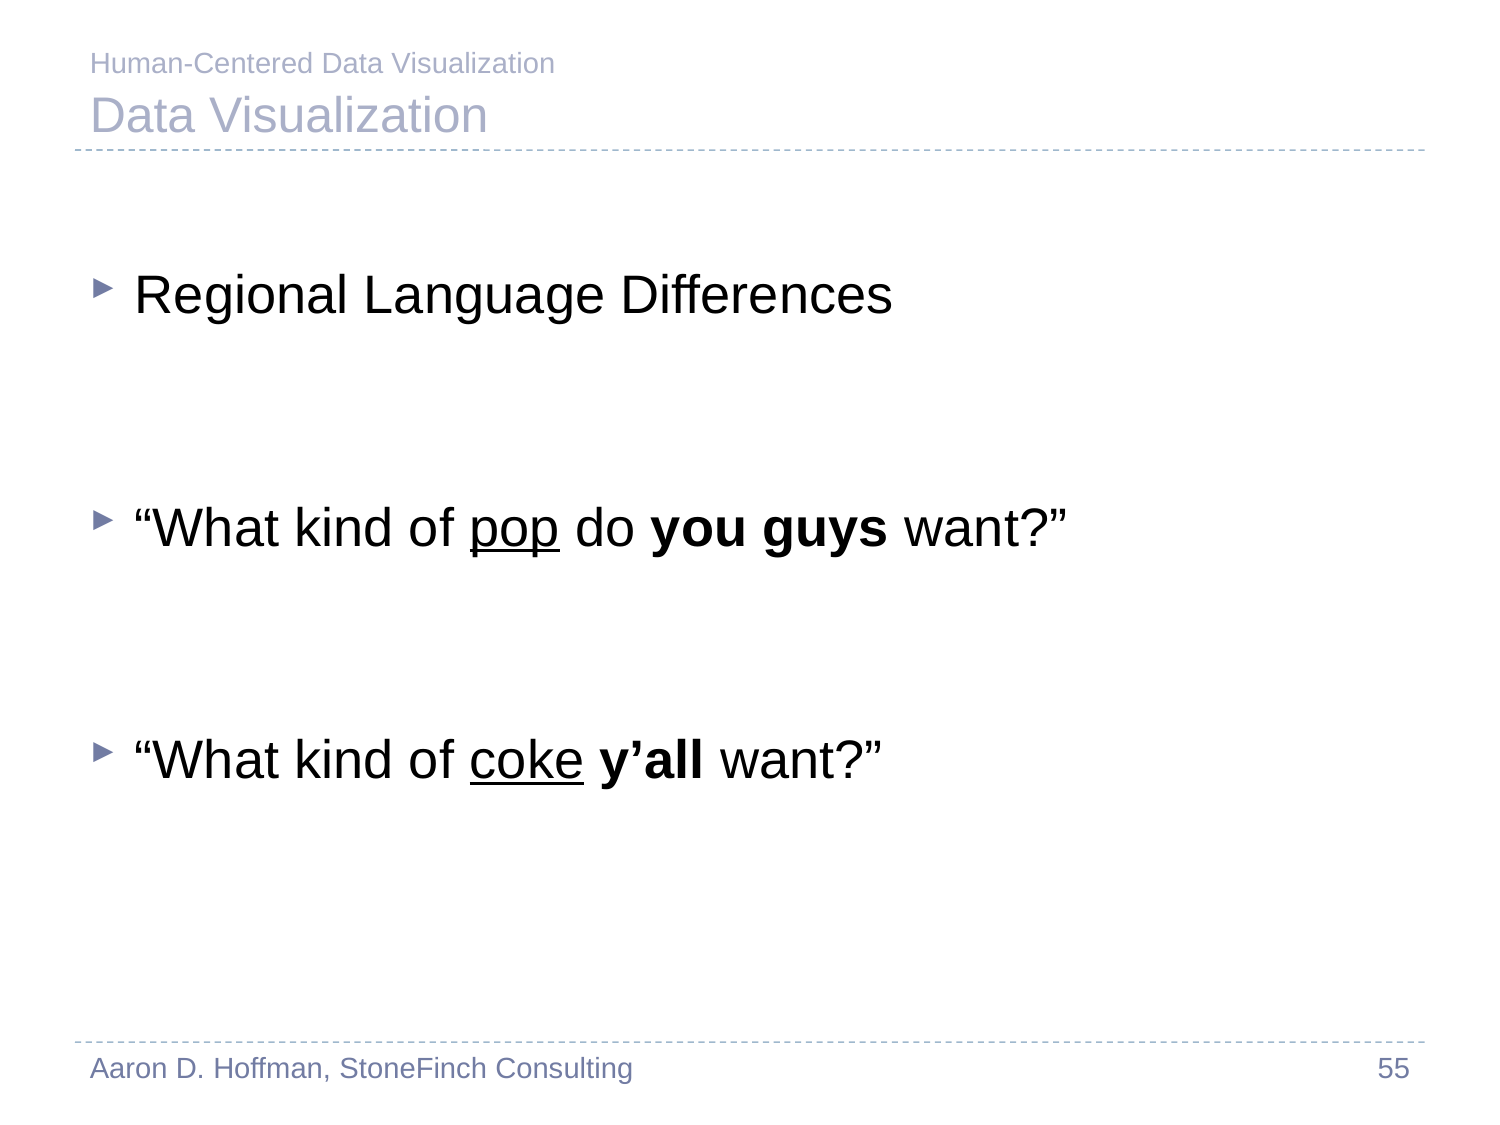

Human-Centered Data Visualization
# Data Visualization

Regional Language Differences

“What kind of pop do you guys want?”

“What kind of coke y’all want?”
Aaron D. Hoffman, StoneFinch Consulting
55